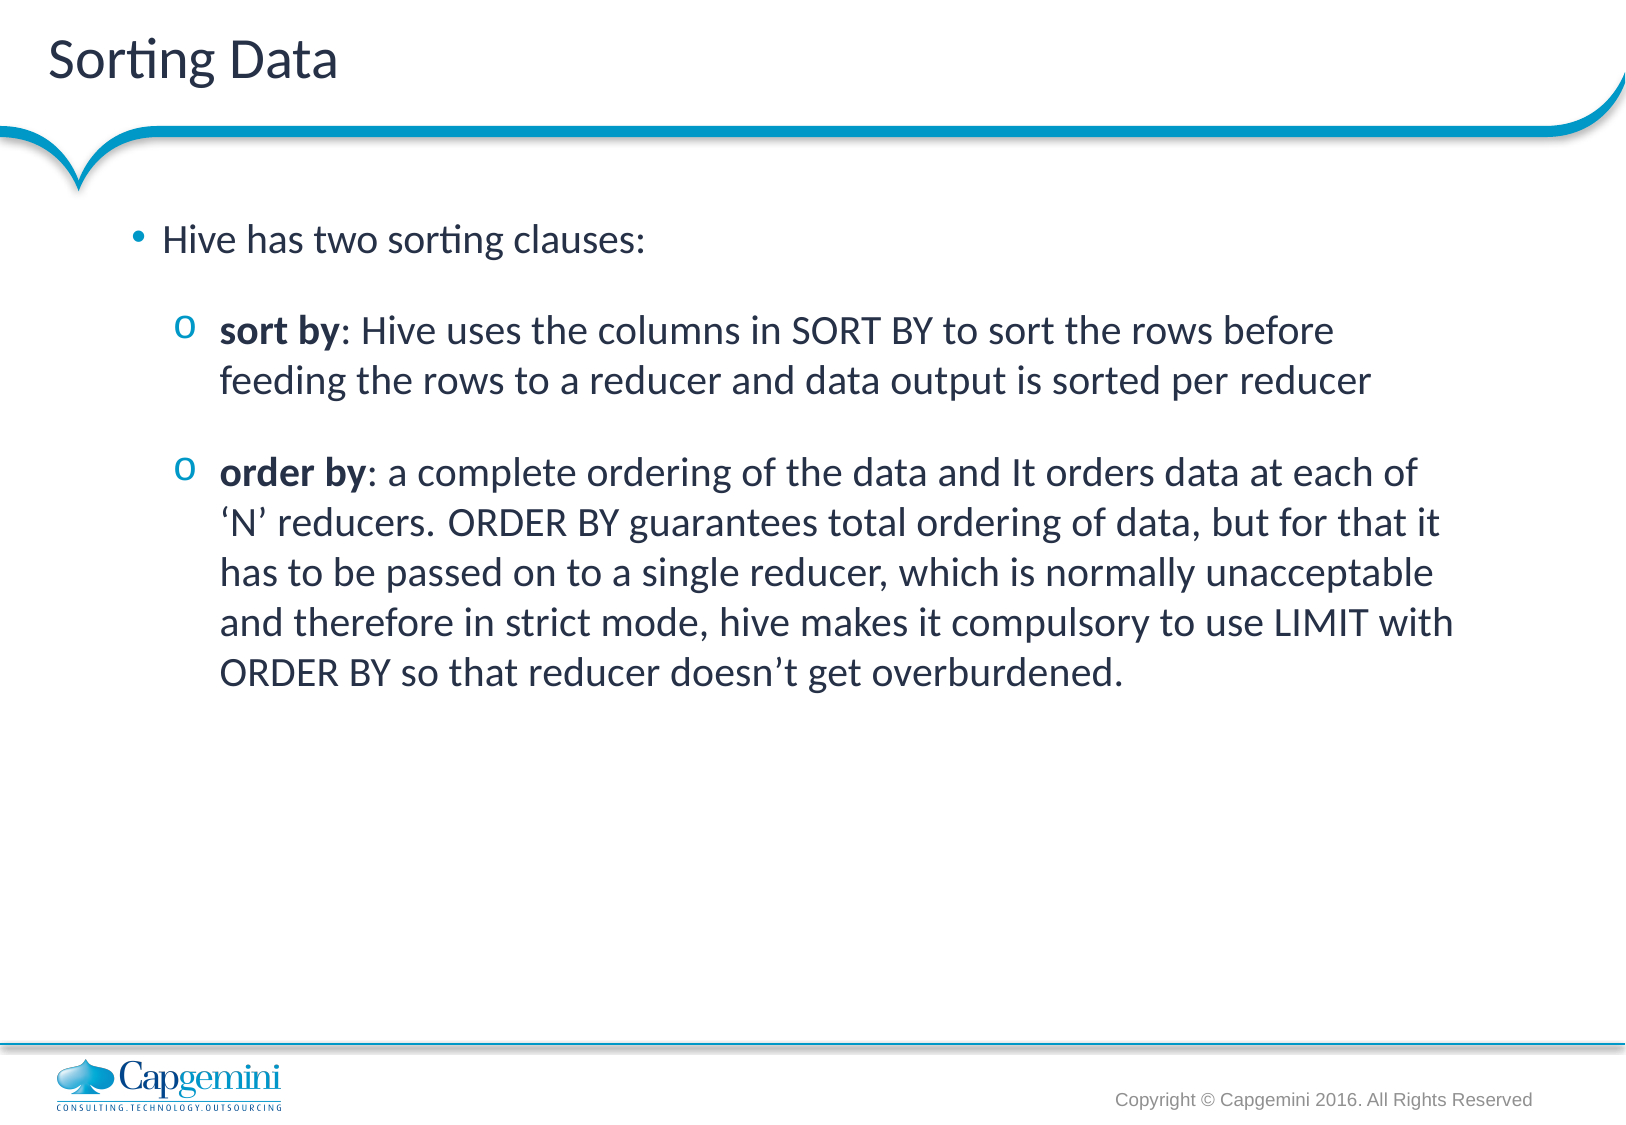

# Sorting Data
Hive has two sorting clauses:
sort by: Hive uses the columns in SORT BY to sort the rows before feeding the rows to a reducer and data output is sorted per reducer
order by: a complete ordering of the data and It orders data at each of ‘N’ reducers. ORDER BY guarantees total ordering of data, but for that it has to be passed on to a single reducer, which is normally unacceptable and therefore in strict mode, hive makes it compulsory to use LIMIT with ORDER BY so that reducer doesn’t get overburdened.